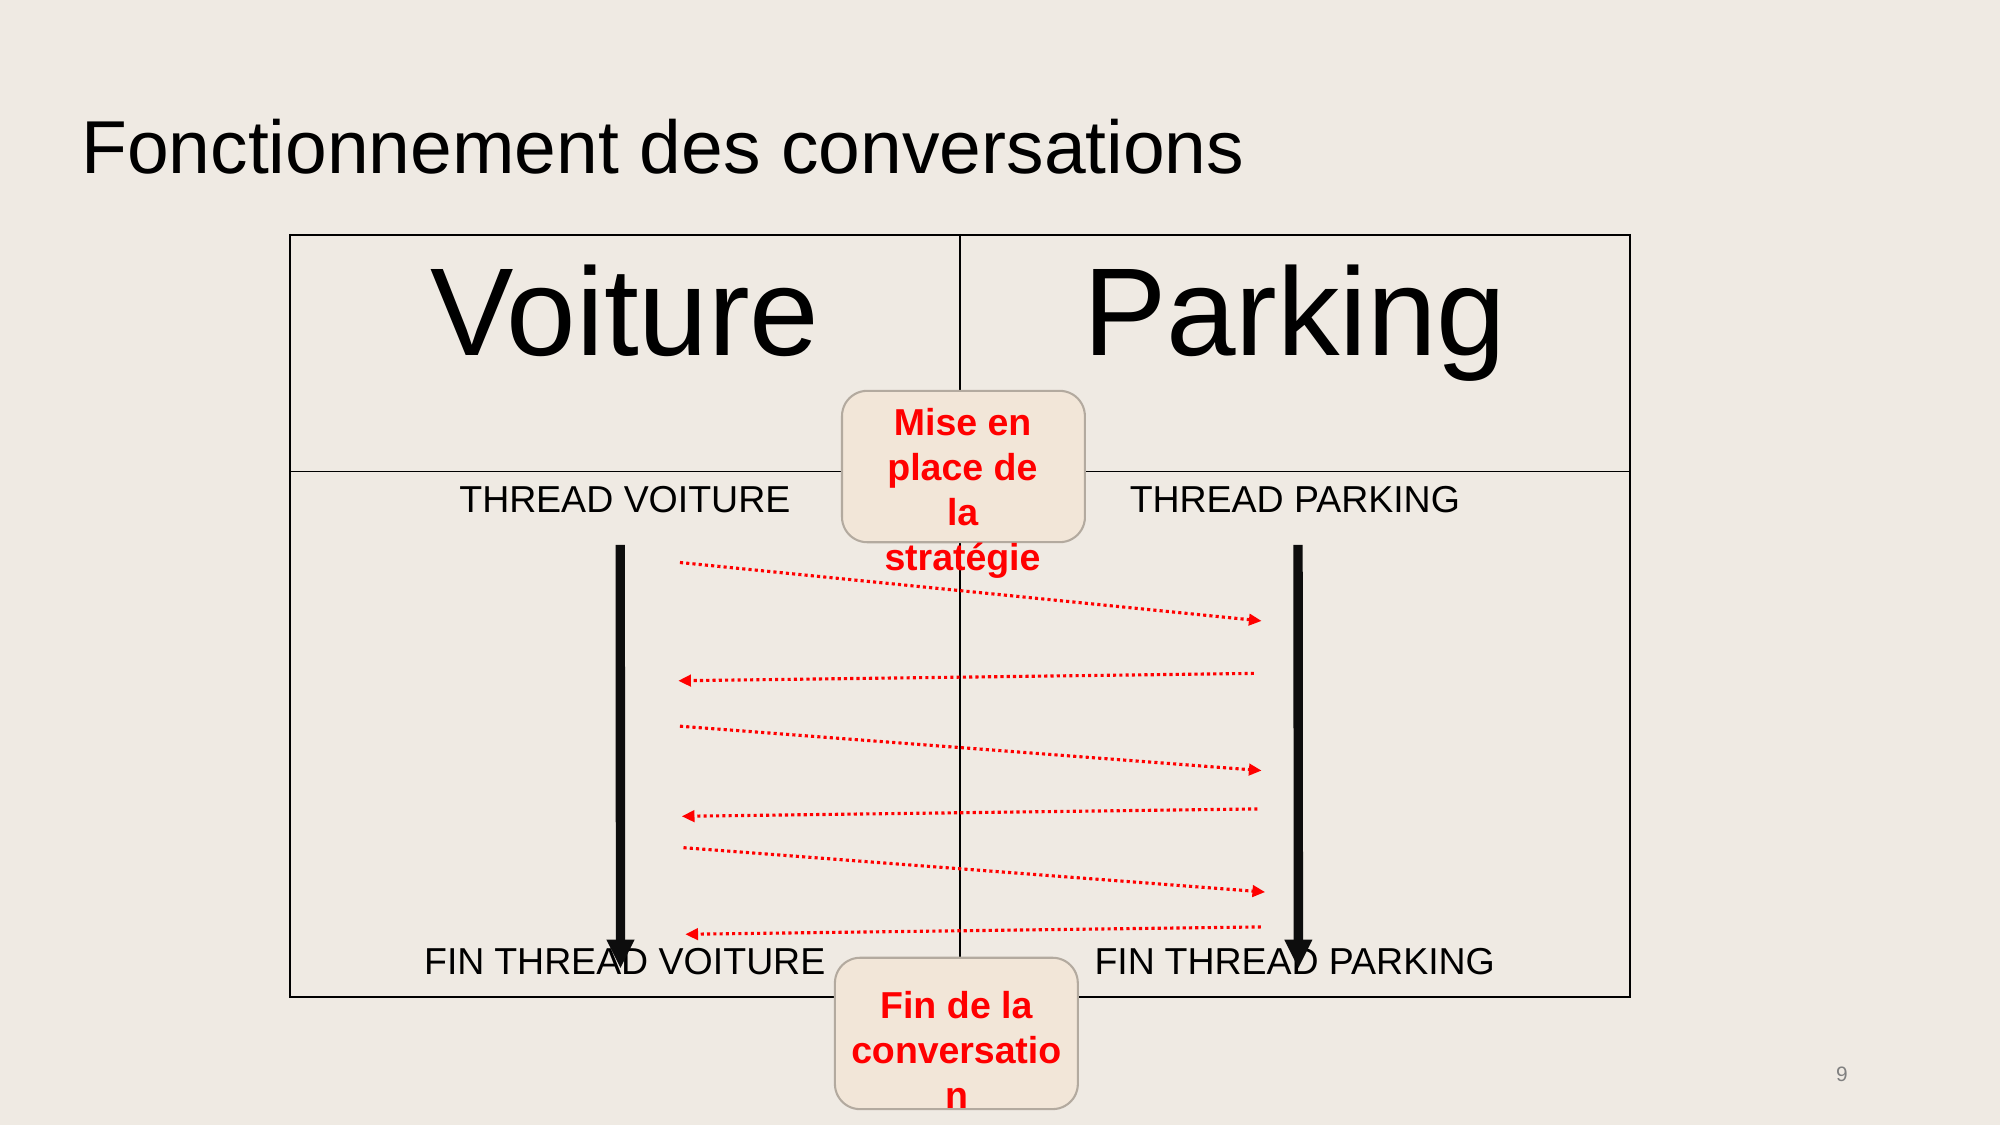

# Fonctionnement des conversations
| Voiture | Parking |
| --- | --- |
| THREAD VOITURE FIN THREAD VOITURE | THREAD PARKING FIN THREAD PARKING |

Mise en place de la stratégie

Fin de la
conversation
9